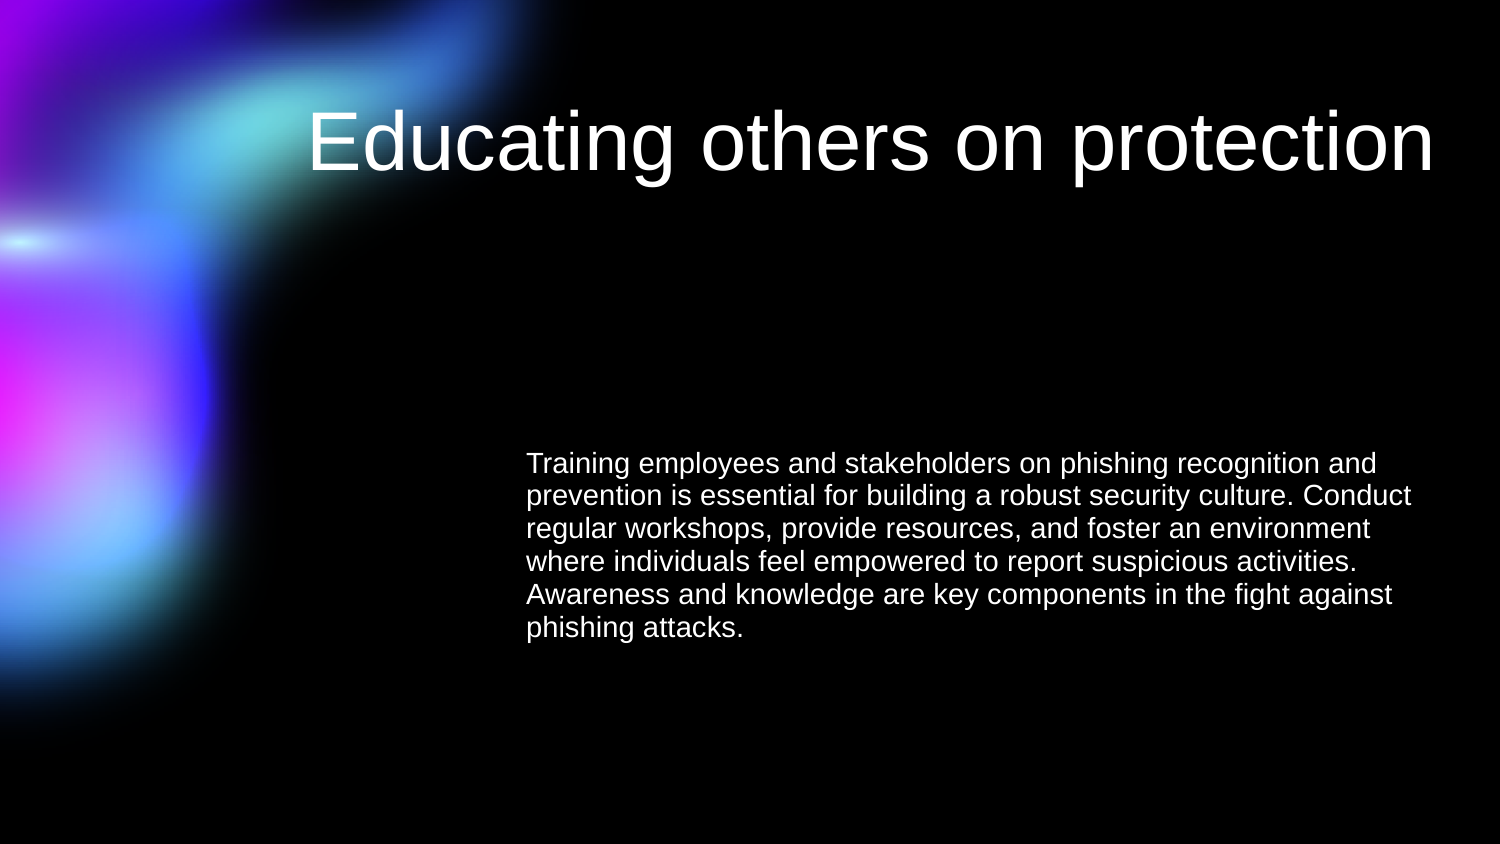

# Educating others on protection
Training employees and stakeholders on phishing recognition and prevention is essential for building a robust security culture. Conduct regular workshops, provide resources, and foster an environment where individuals feel empowered to report suspicious activities. Awareness and knowledge are key components in the fight against phishing attacks.